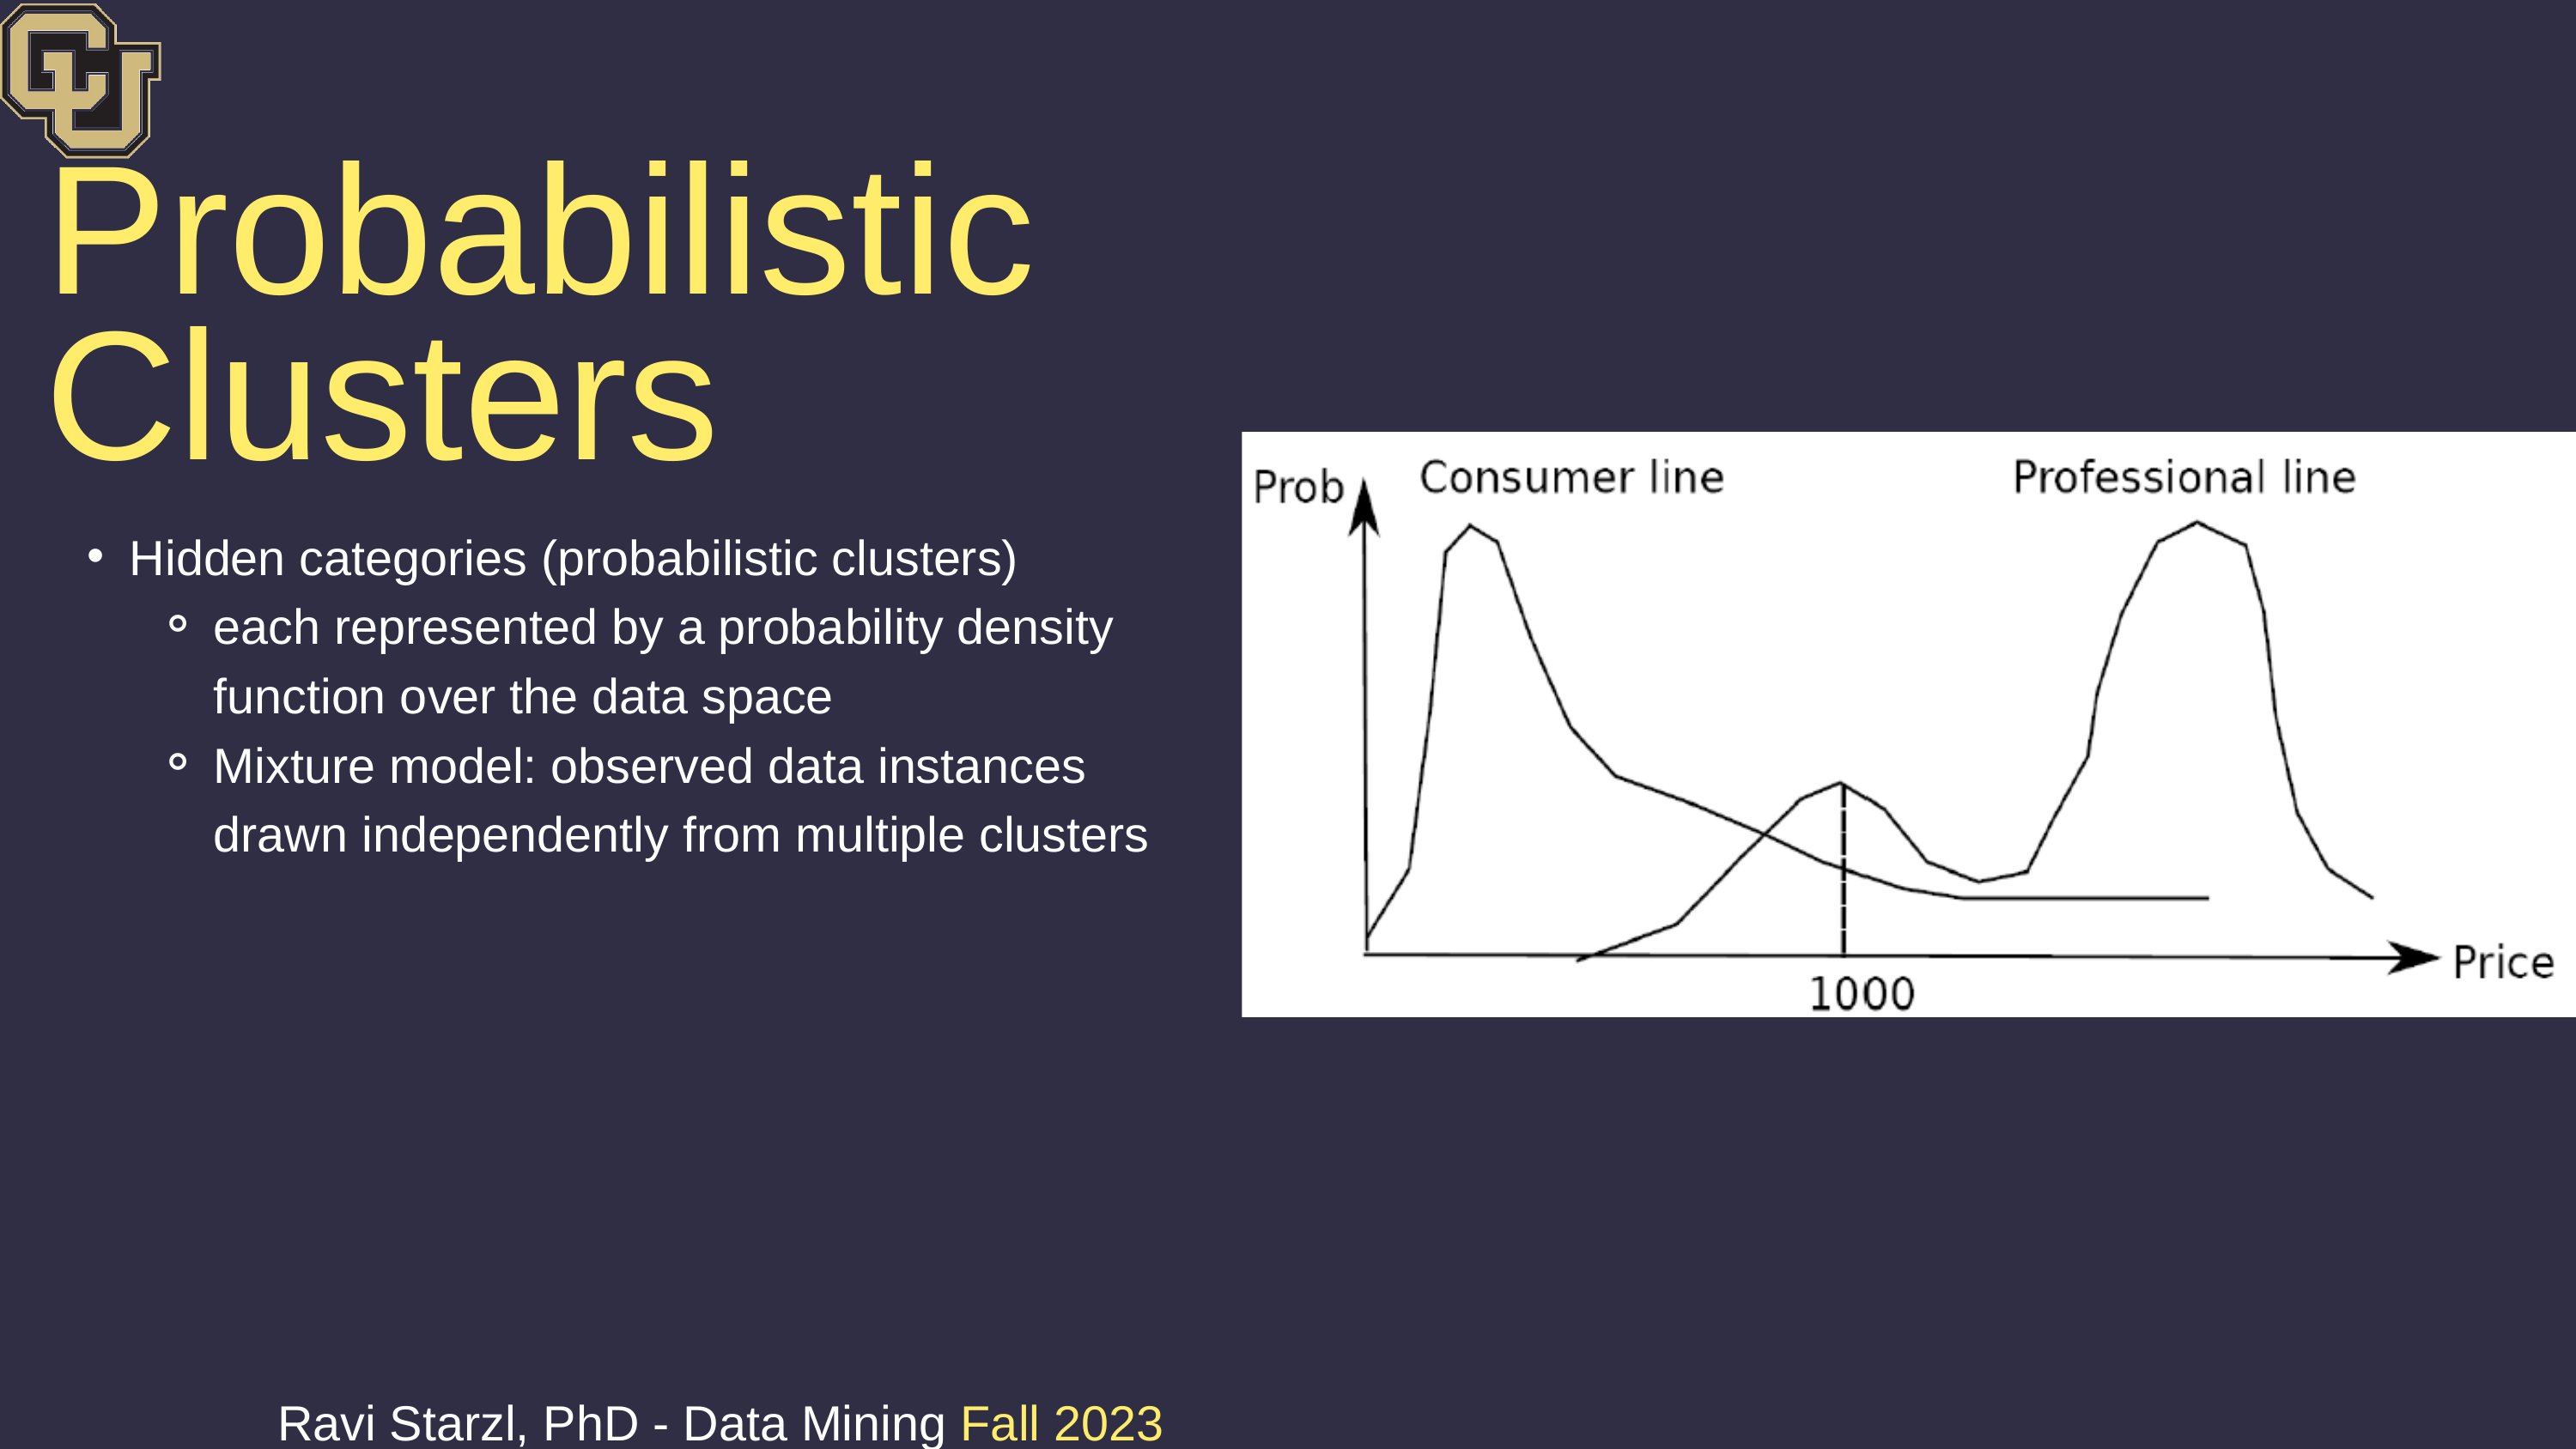

Probabilistic Clusters

Hidden categories (probabilistic clusters)
each represented by a probability density function over the data space
Mixture model: observed data instances drawn independently from multiple clusters
Ravi Starzl, PhD - Data Mining Fall 2023